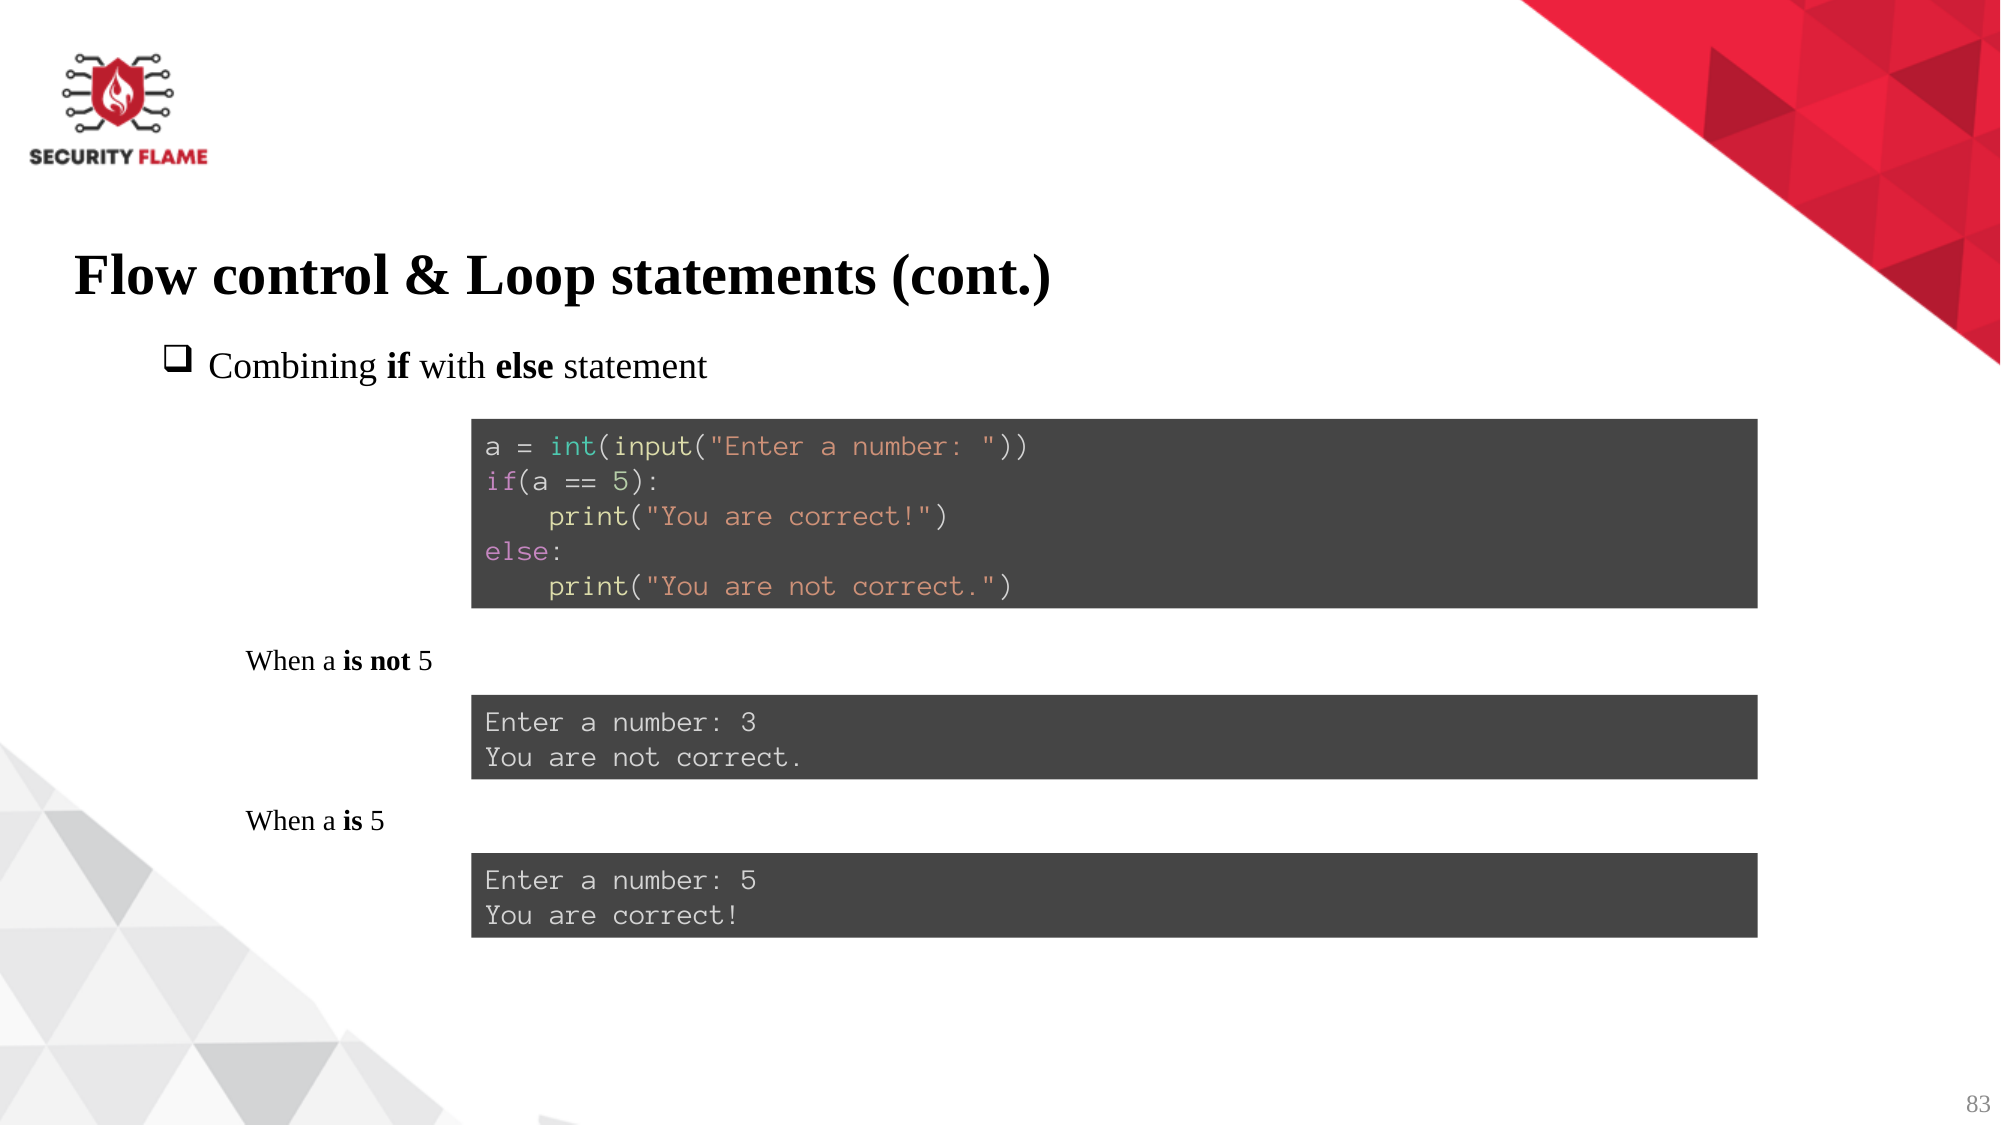

Flow control & Loop statements (cont.)
Combining if with else statement
a = int(input("Enter a number: "))
if(a == 5):
    print("You are correct!")
else:
    print("You are not correct.")
When a is not 5
Enter a number: 3
You are not correct.
When a is 5
Enter a number: 5
You are correct!
83